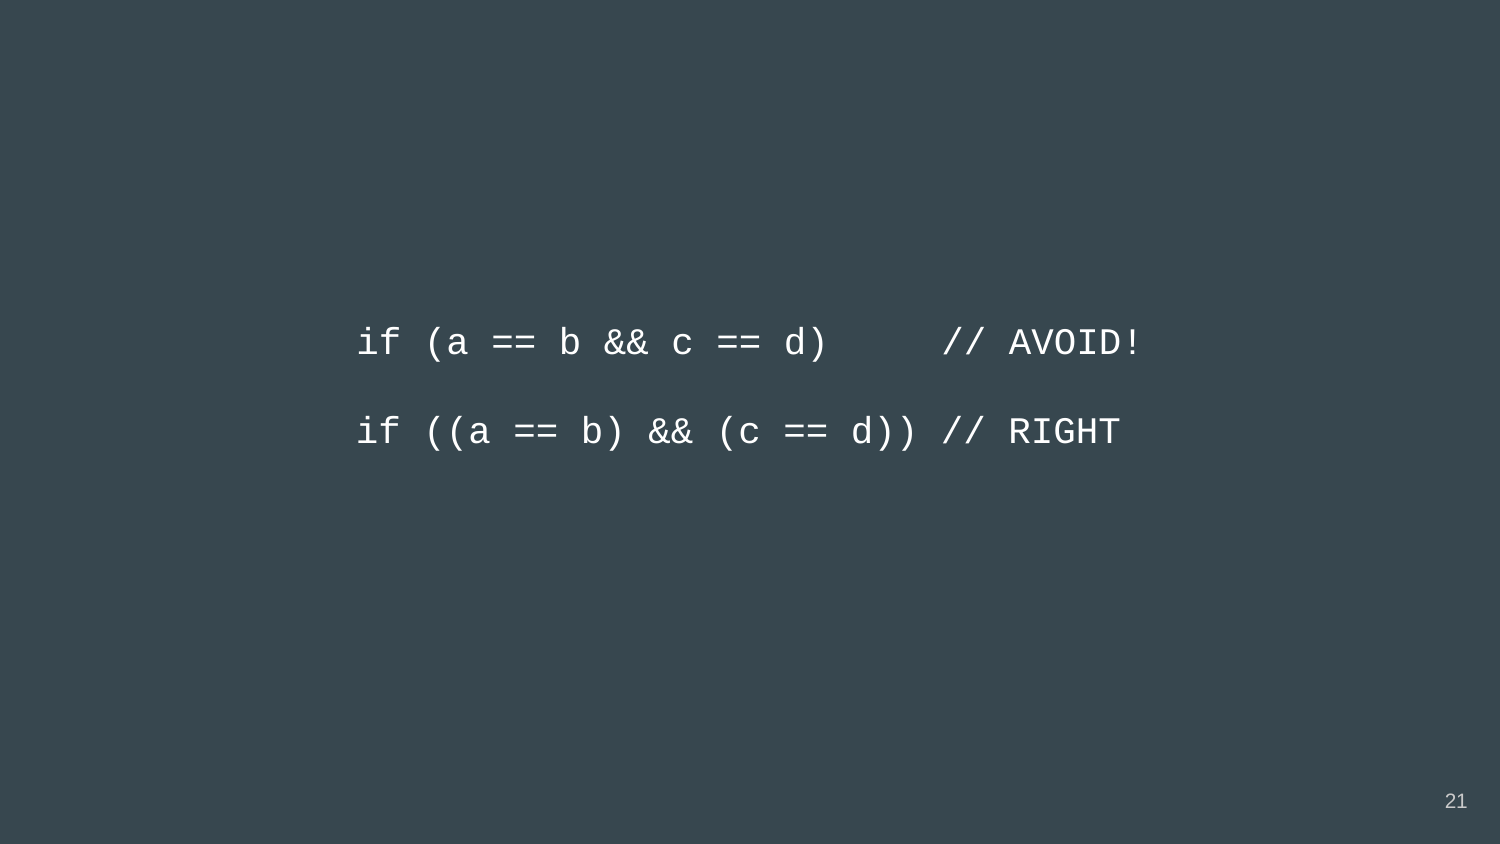

if (a == b && c == d)     // AVOID!
 if ((a == b) && (c == d)) // RIGHT

21